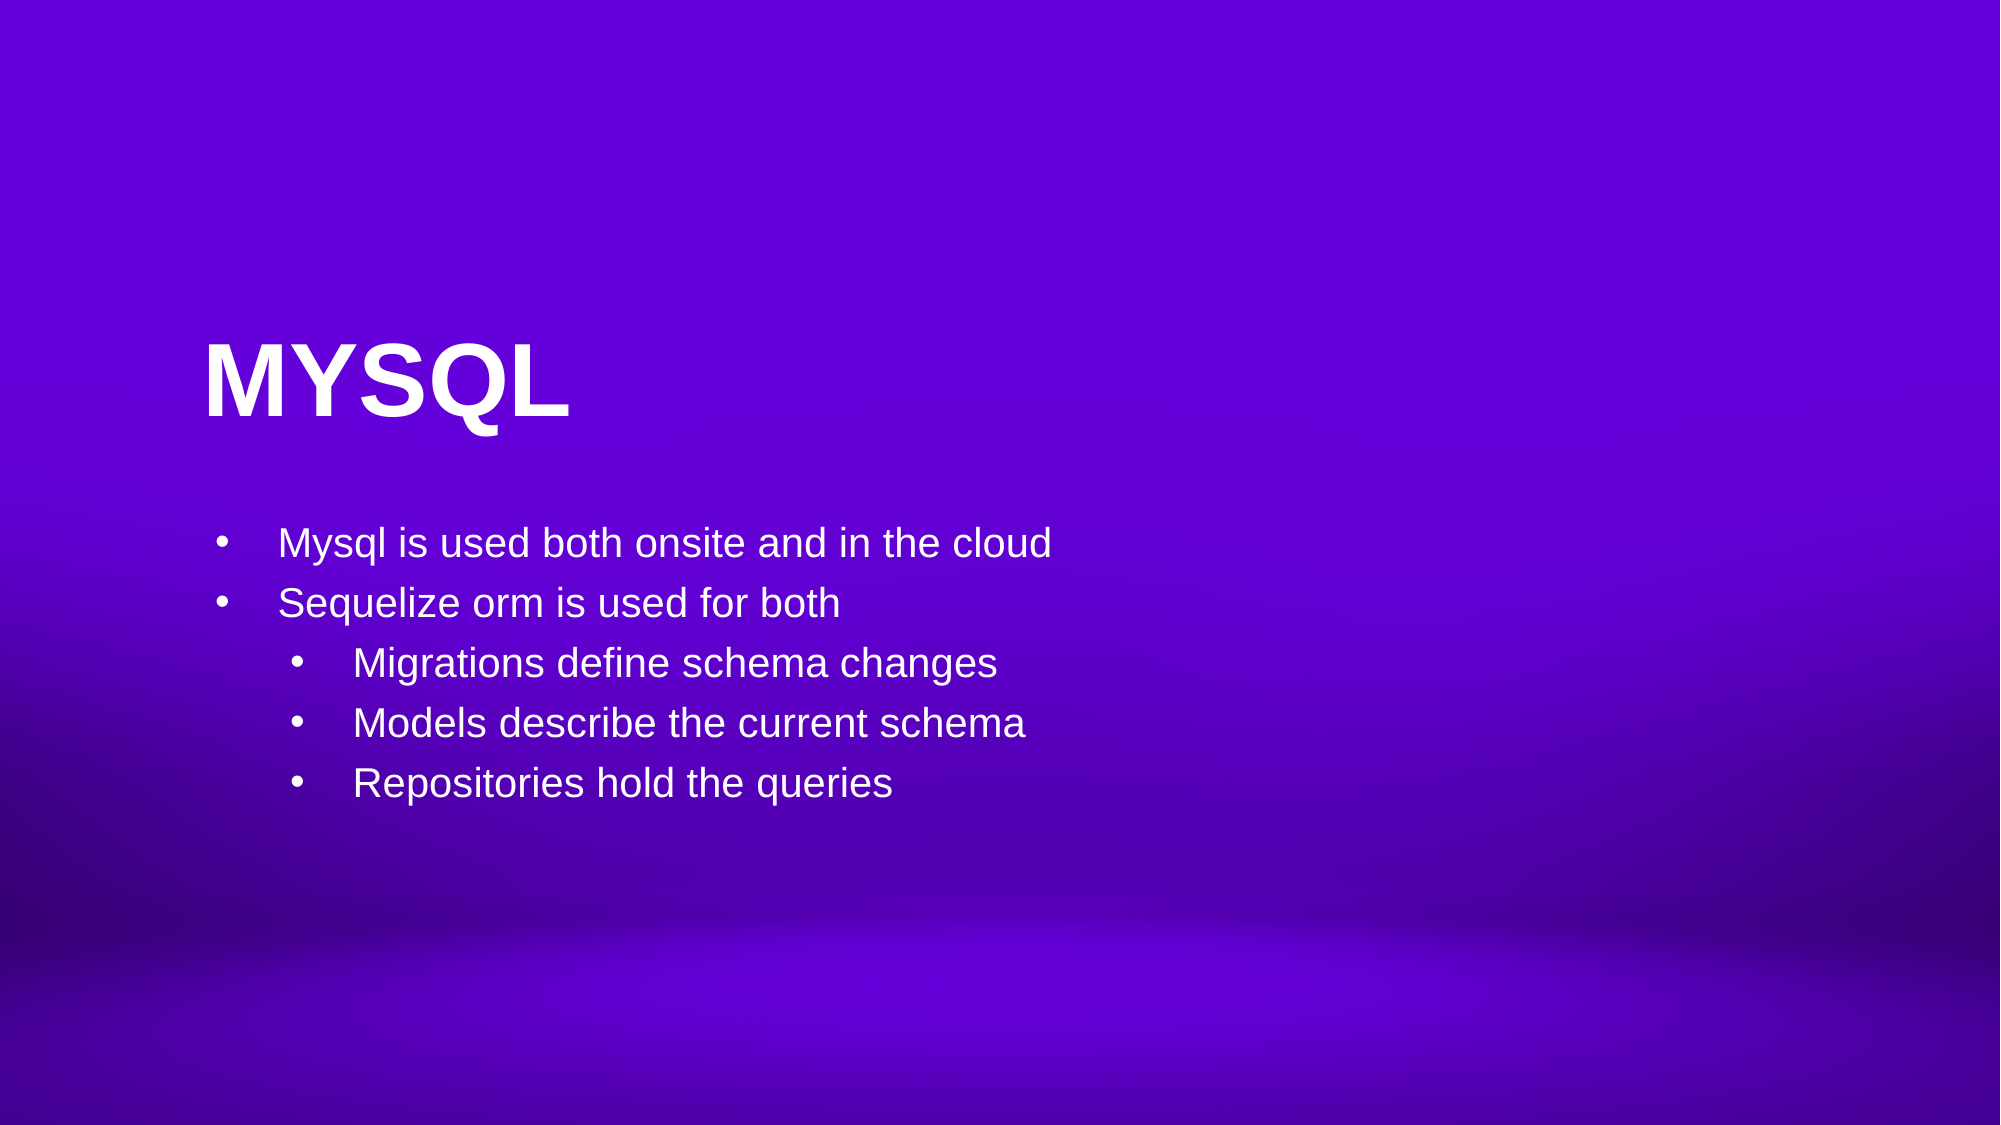

# MYSQL
Mysql is used both onsite and in the cloud
Sequelize orm is used for both
Migrations define schema changes
Models describe the current schema
Repositories hold the queries